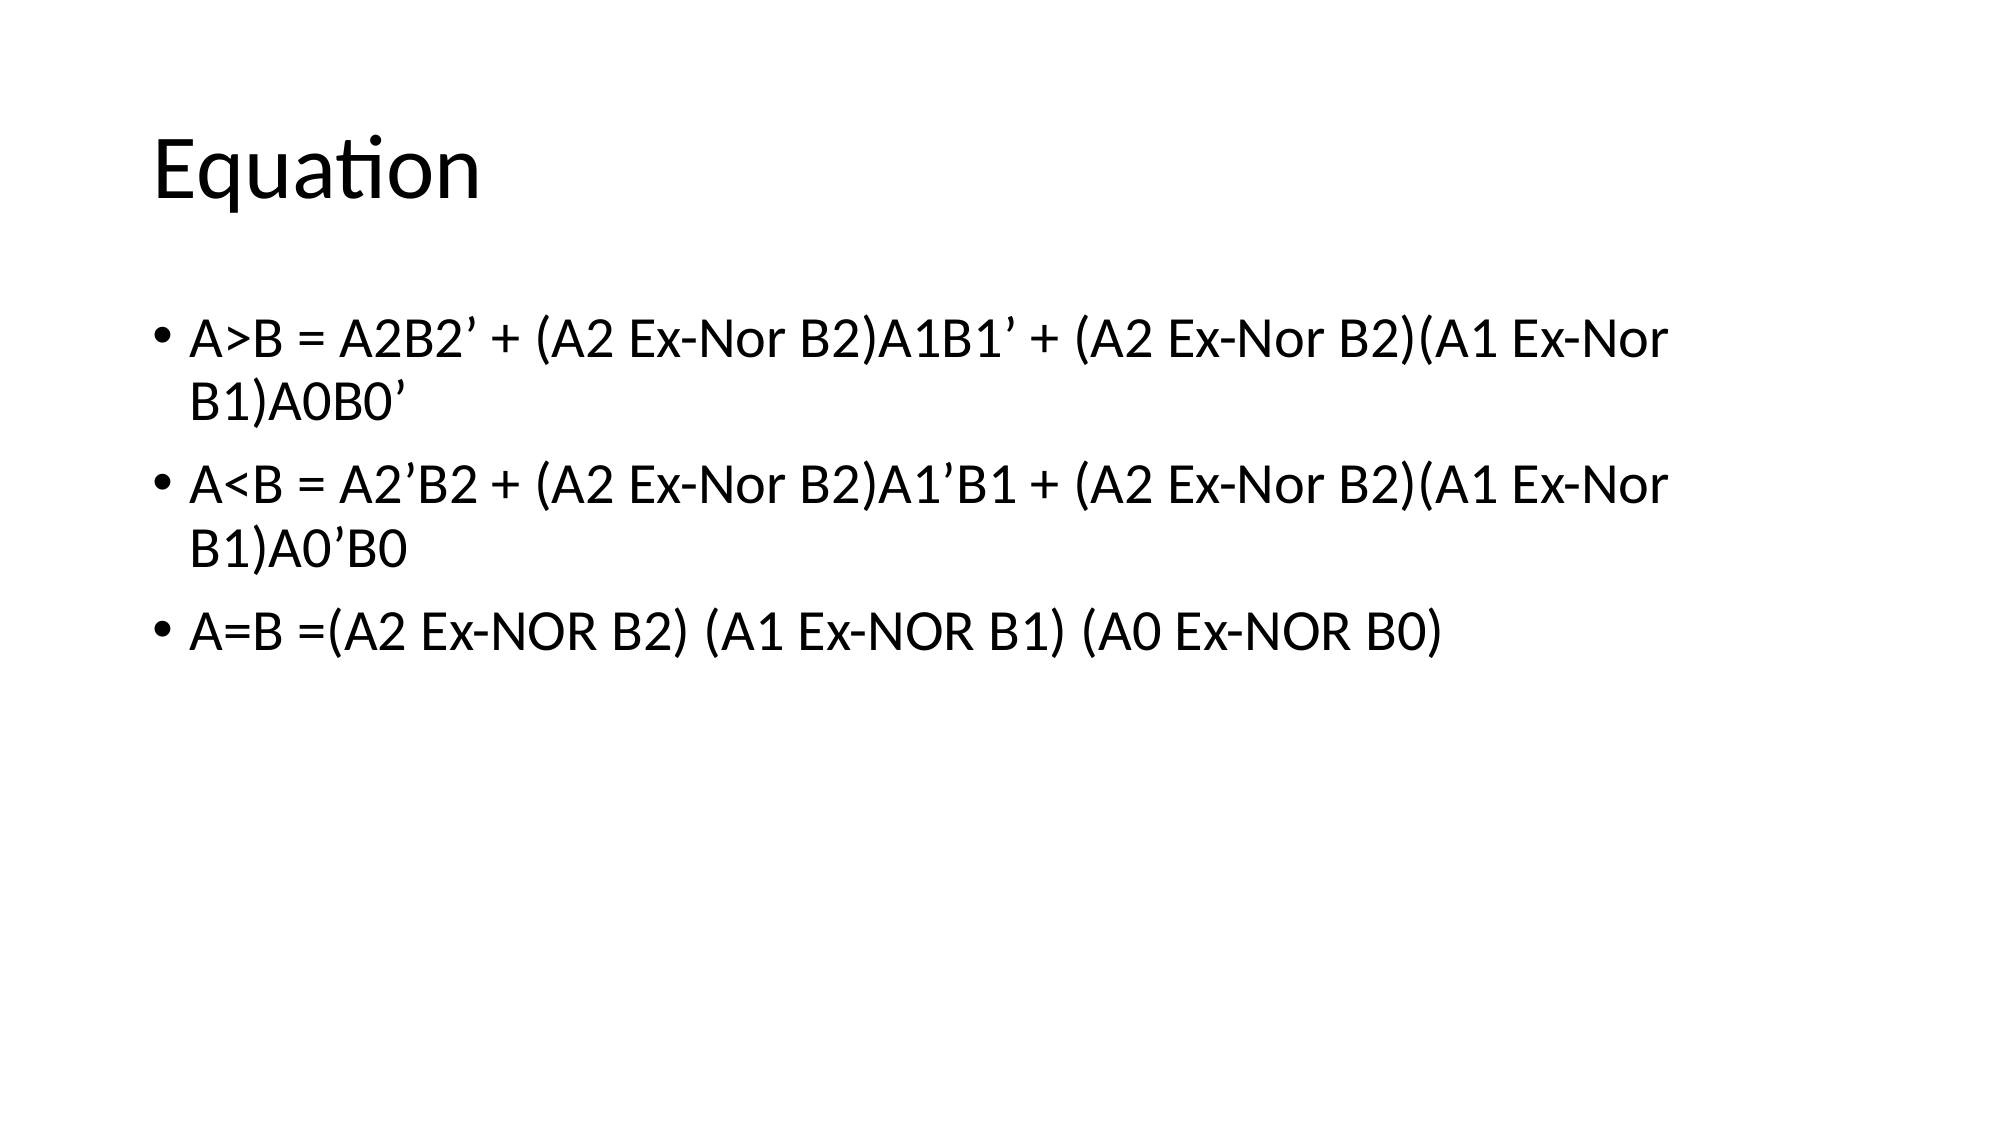

# Equation
A>B = A2B2’ + (A2 Ex-Nor B2)A1B1’ + (A2 Ex-Nor B2)(A1 Ex-Nor B1)A0B0’
A<B = A2’B2 + (A2 Ex-Nor B2)A1’B1 + (A2 Ex-Nor B2)(A1 Ex-Nor B1)A0’B0
A=B =(A2 Ex-NOR B2) (A1 Ex-NOR B1) (A0 Ex-NOR B0)